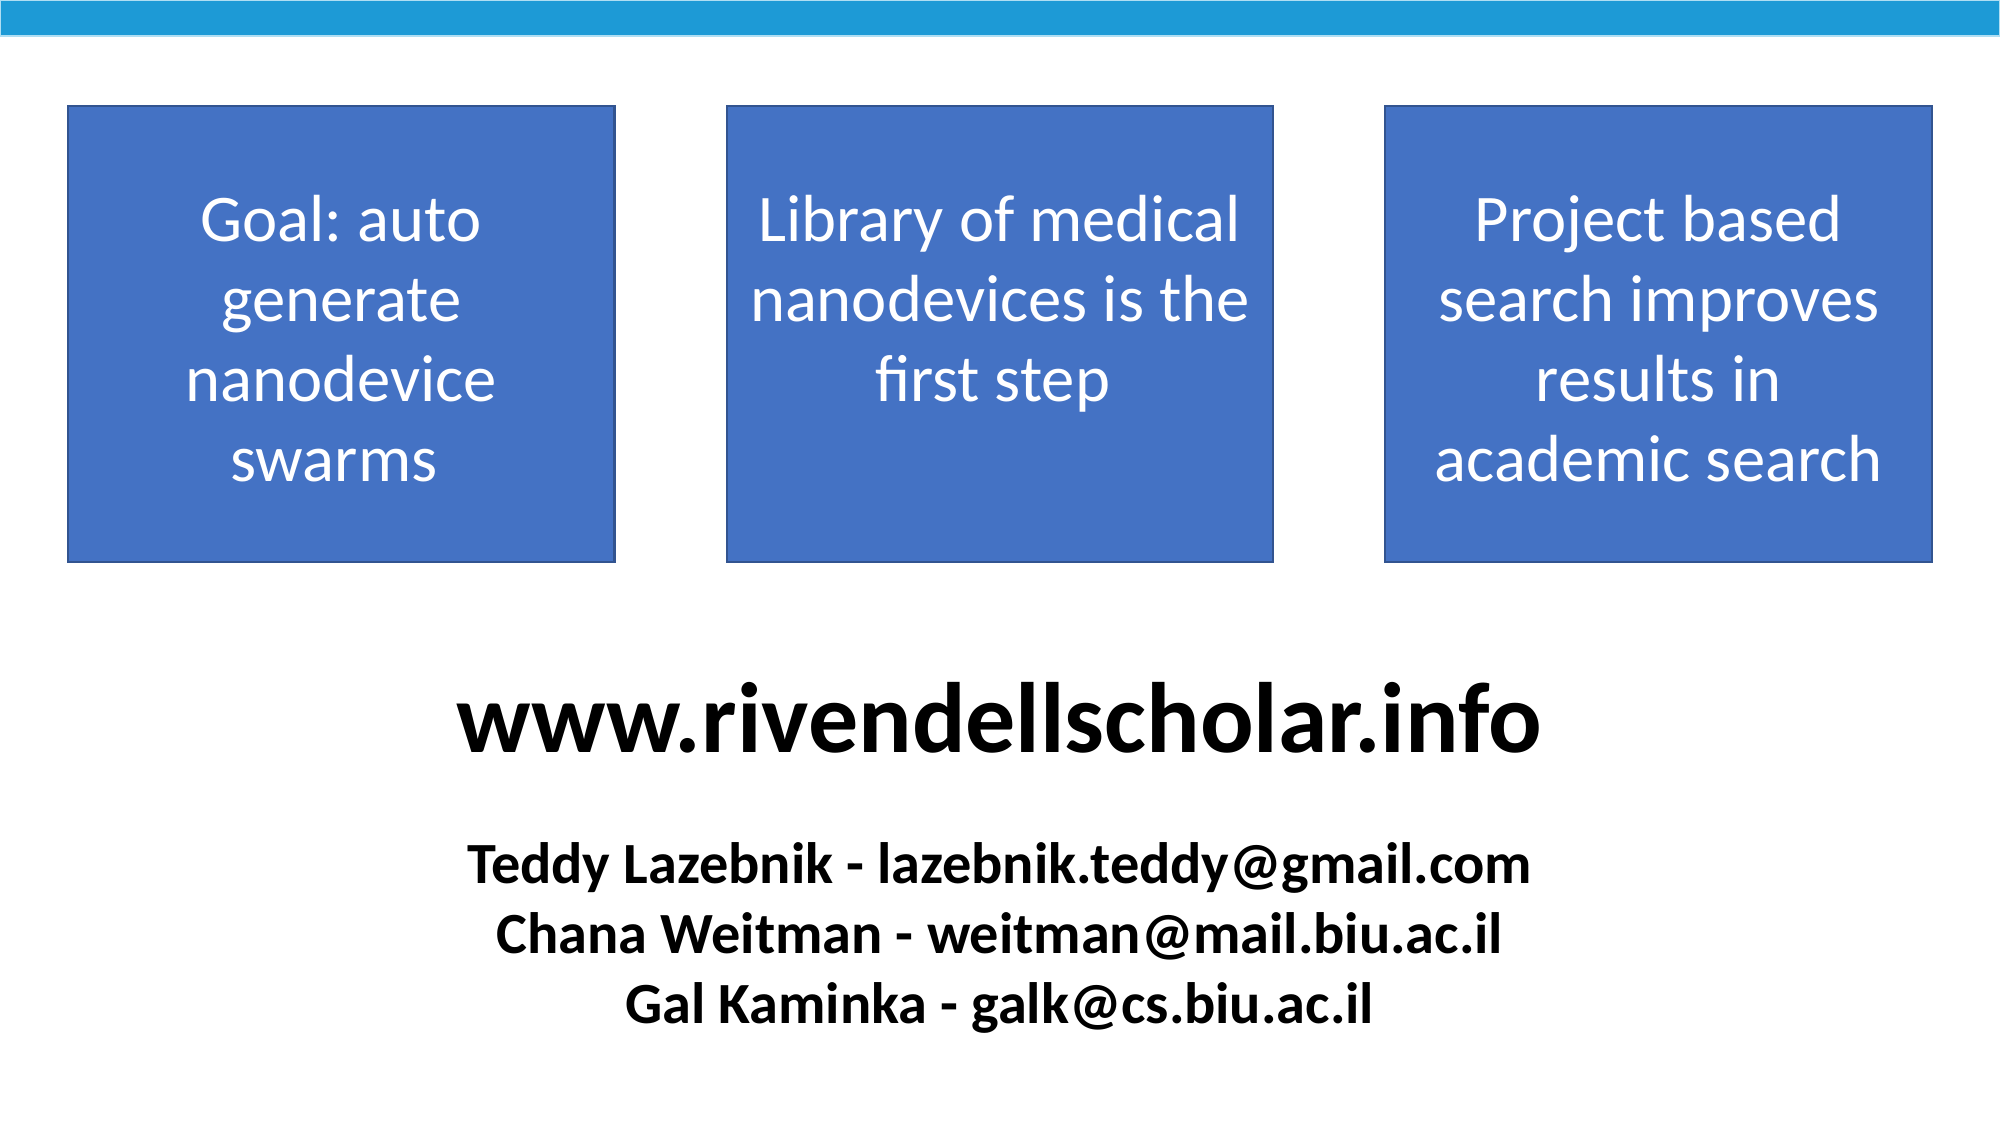

Goal: auto generate nanodevice swarms
Library of medical nanodevices is the first step

Project based search improves results in academic search
www.rivendellscholar.info
Teddy Lazebnik - lazebnik.teddy@gmail.com
Chana Weitman - weitman@mail.biu.ac.il
Gal Kaminka - galk@cs.biu.ac.il